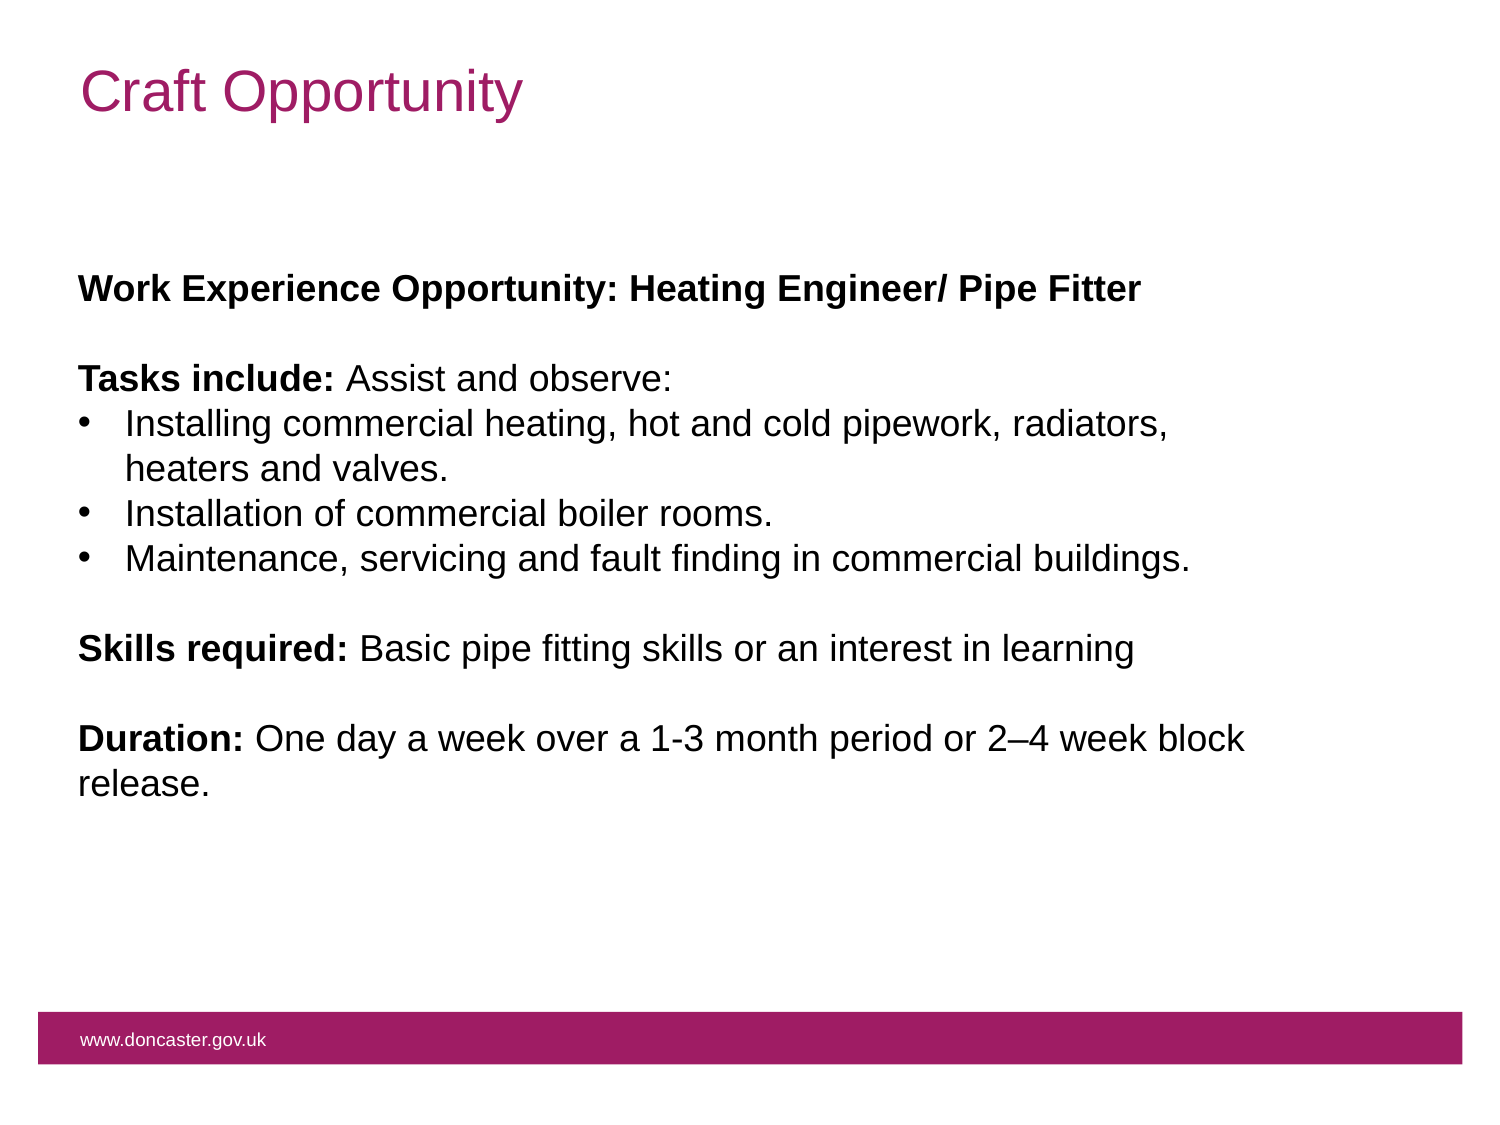

# Craft Opportunity
Work Experience Opportunity: Heating Engineer/ Pipe Fitter

Tasks include: Assist and observe:
Installing commercial heating, hot and cold pipework, radiators, heaters and valves.
Installation of commercial boiler rooms.
Maintenance, servicing and fault finding in commercial buildings.

Skills required: Basic pipe fitting skills or an interest in learning

Duration: One day a week over a 1-3 month period or 2–4 week block release.